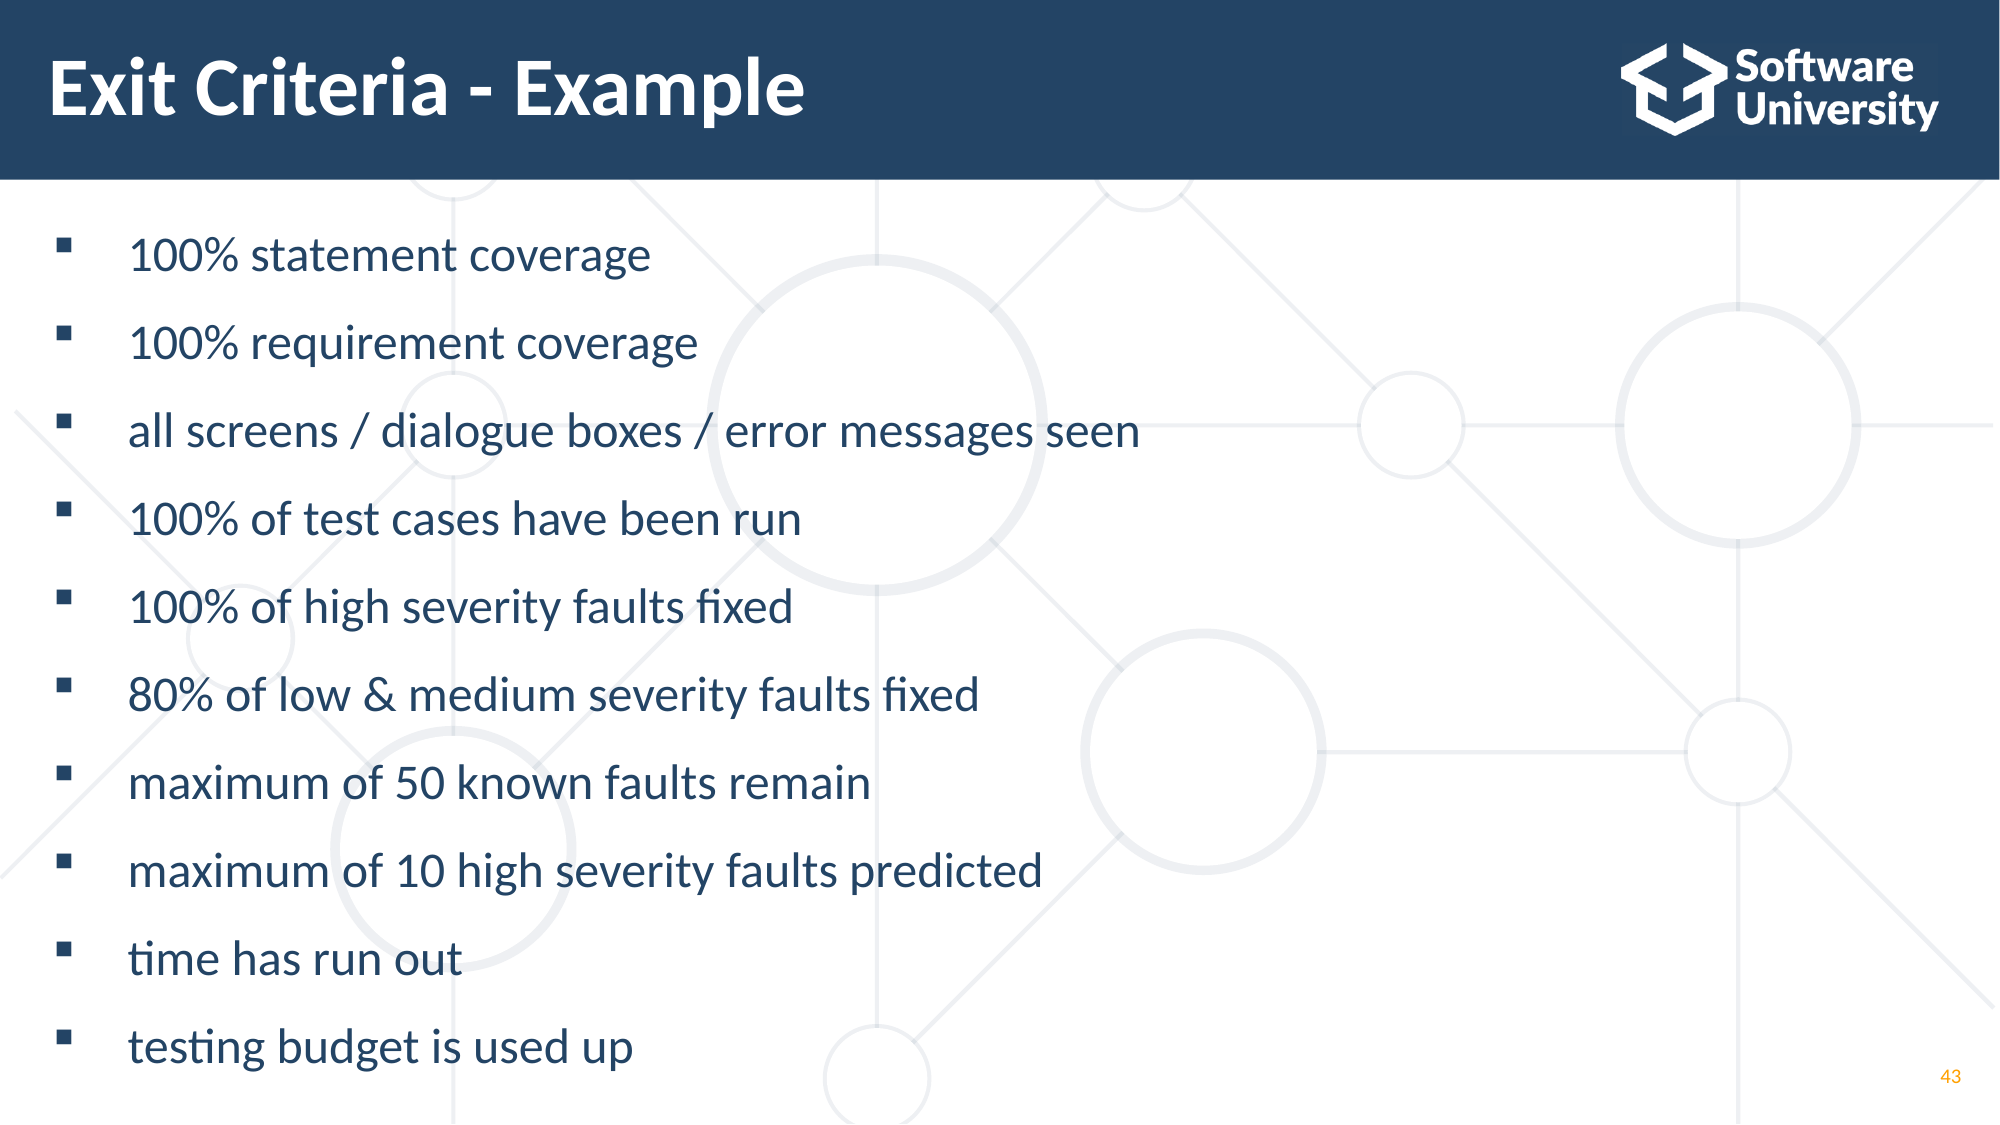

# Exit Criteria - Example
100% statement coverage
100% requirement coverage
all screens / dialogue boxes / error messages seen
100% of test cases have been run
100% of high severity faults fixed
80% of low & medium severity faults fixed
maximum of 50 known faults remain
maximum of 10 high severity faults predicted
time has run out
testing budget is used up

43